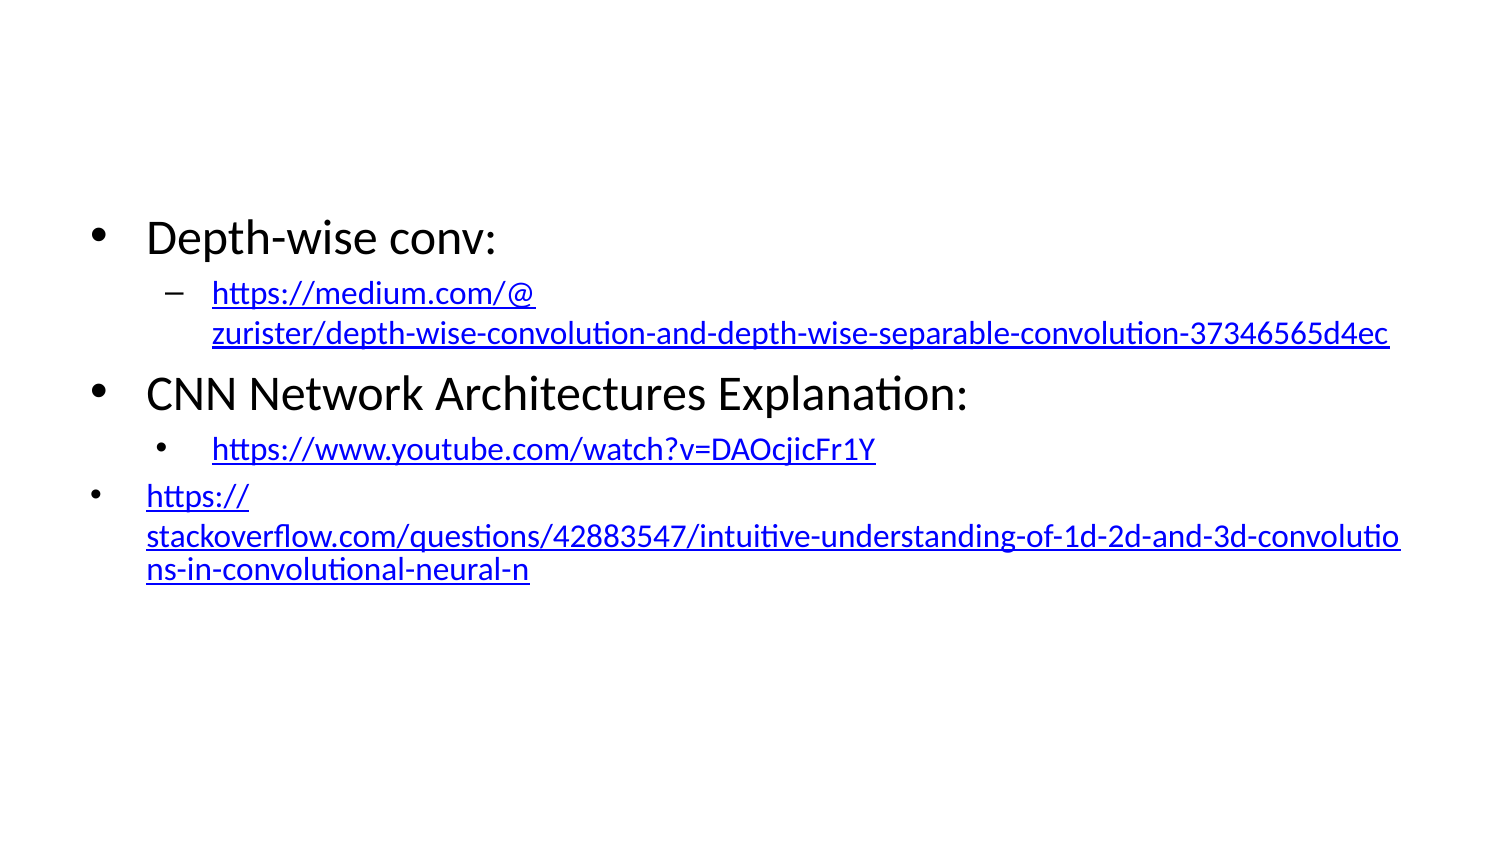

Depth-wise conv:
https://medium.com/@zurister/depth-wise-convolution-and-depth-wise-separable-convolution-37346565d4ec
CNN Network Architectures Explanation:
https://www.youtube.com/watch?v=DAOcjicFr1Y
https://stackoverflow.com/questions/42883547/intuitive-understanding-of-1d-2d-and-3d-convolutions-in-convolutional-neural-n